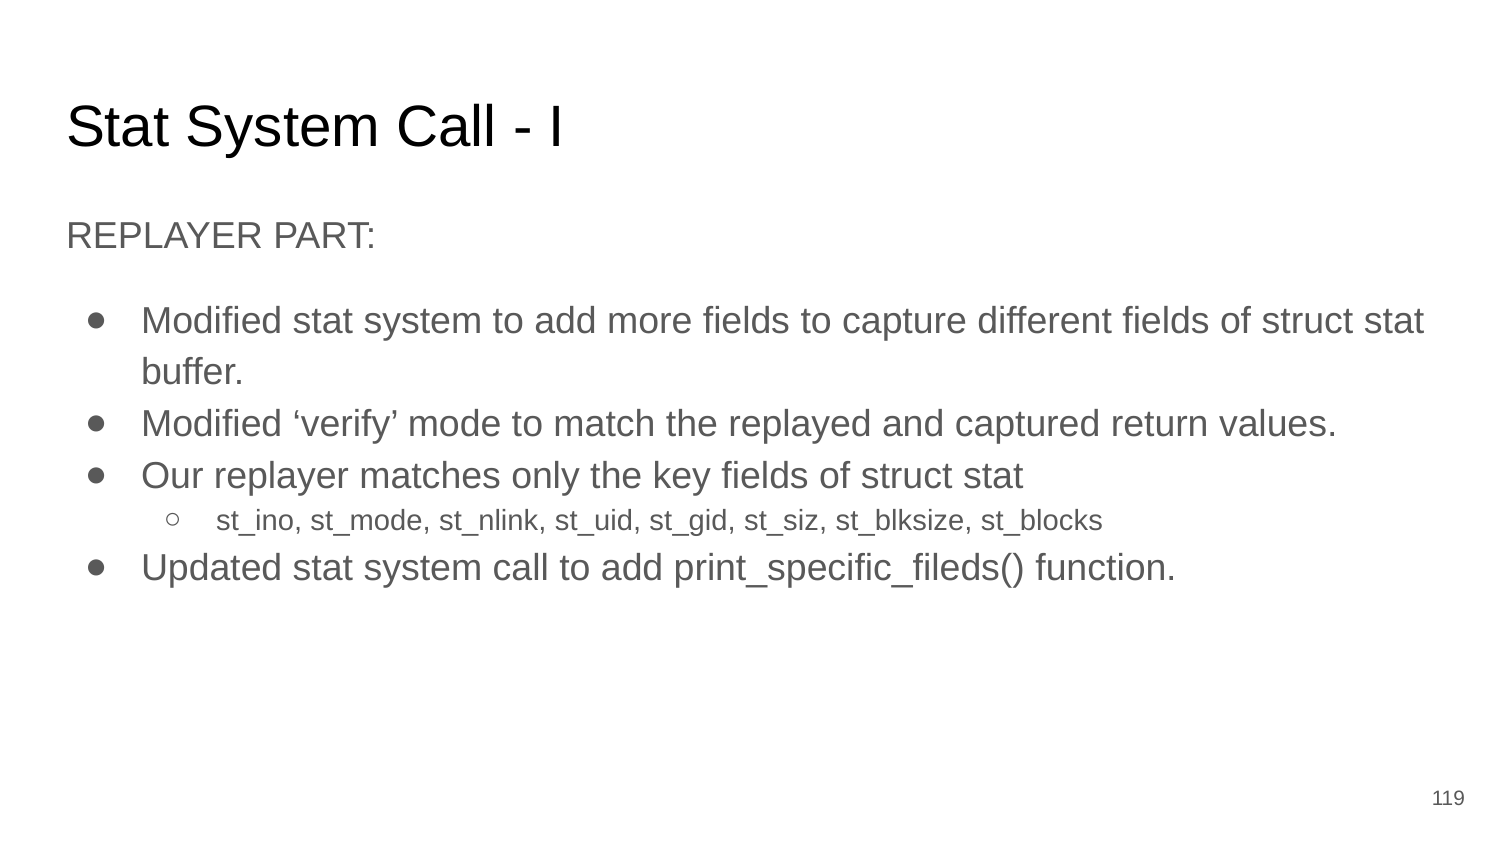

# Stat System Call - I
REPLAYER PART:
Modified stat system to add more fields to capture different fields of struct stat buffer.
Modified ‘verify’ mode to match the replayed and captured return values.
Our replayer matches only the key fields of struct stat
st_ino, st_mode, st_nlink, st_uid, st_gid, st_siz, st_blksize, st_blocks
Updated stat system call to add print_specific_fileds() function.
119